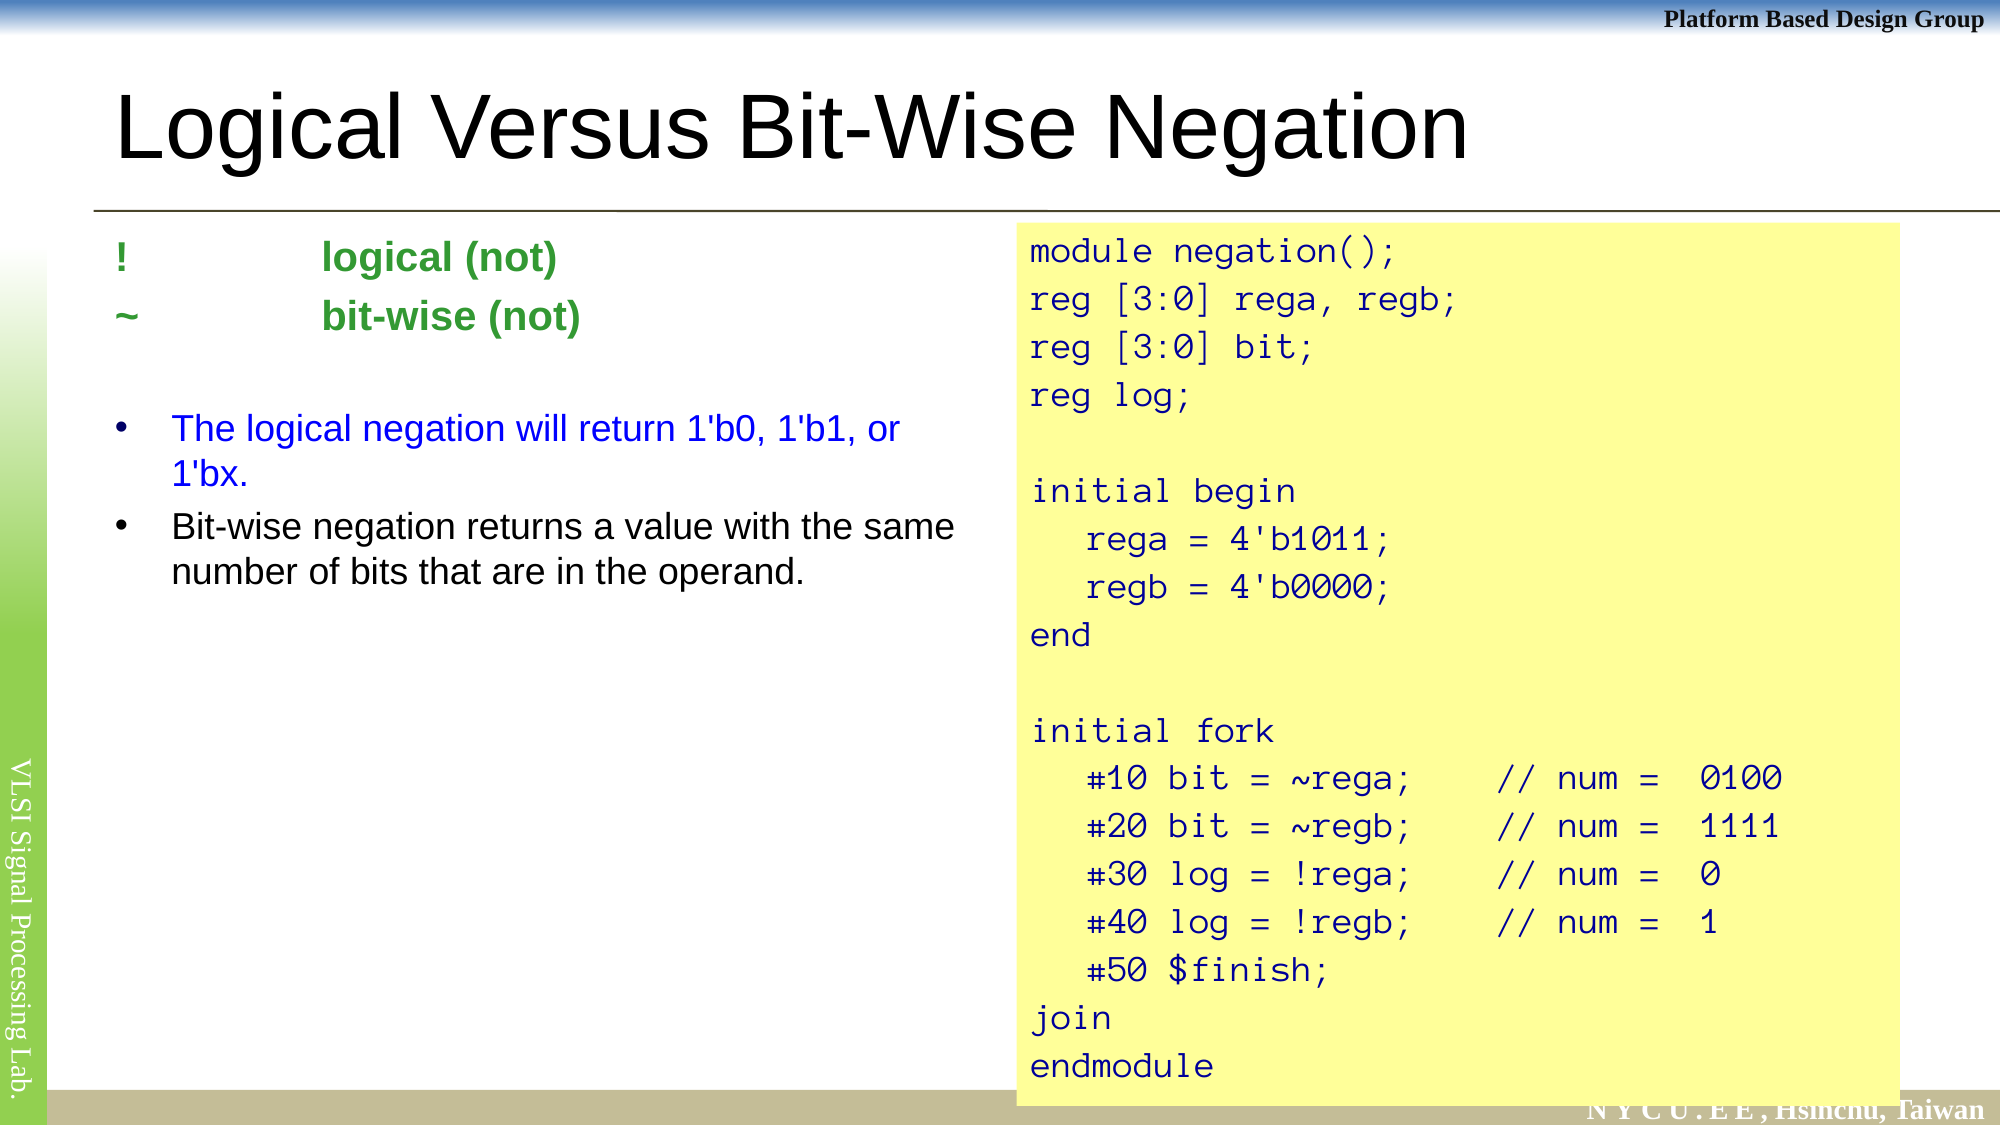

# Logical Versus Bit-Wise Negation
! 		logical (not)
~ 		bit-wise (not)

The logical negation will return 1'b0, 1'b1, or 1'bx.
Bit-wise negation returns a value with the same number of bits that are in the operand.
module negation();
reg [3:0] rega, regb;
reg [3:0] bit;
reg log;

initial begin
	rega = 4'b1011;
	regb = 4'b0000;
end

initial fork
	#10 bit = ~rega;    // num =  0100
	#20 bit = ~regb;    // num =  1111
	#30 log = !rega;    // num =  0
	#40 log = !regb;    // num =  1
	#50 $finish;
join
endmodule
111